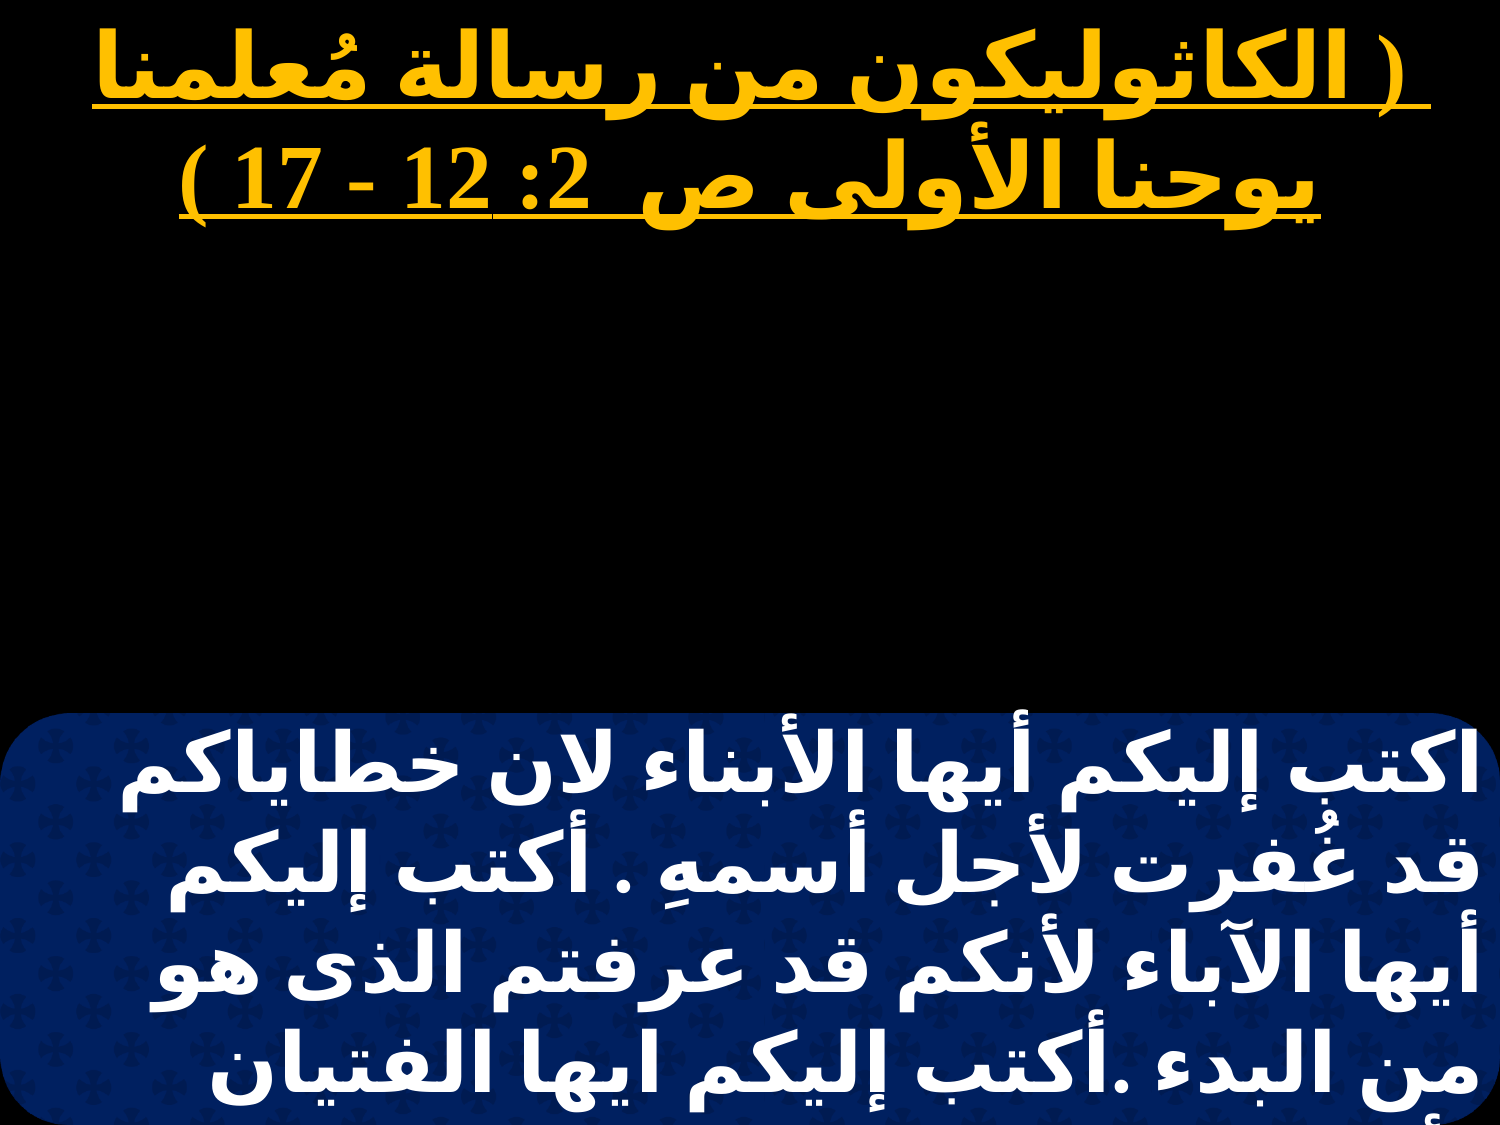

( الكاثوليكون من رسالة مُعلمنا يوحنا الأولى ص  2: 12 - 17 )
اكتب إليكم أيها الأبناء لان خطاياكم قد غُفرت لأجل أسمهِ . أكتب إليكم أيها الآباء لأنكم قد عرفتم الذى هو من البدء .أكتب إليكم ايها الفتيان لأنكم قد غلبتم الشرير . قد كتبت إليكم أيها الأولاد لأنكم قد عرفتم الآب.